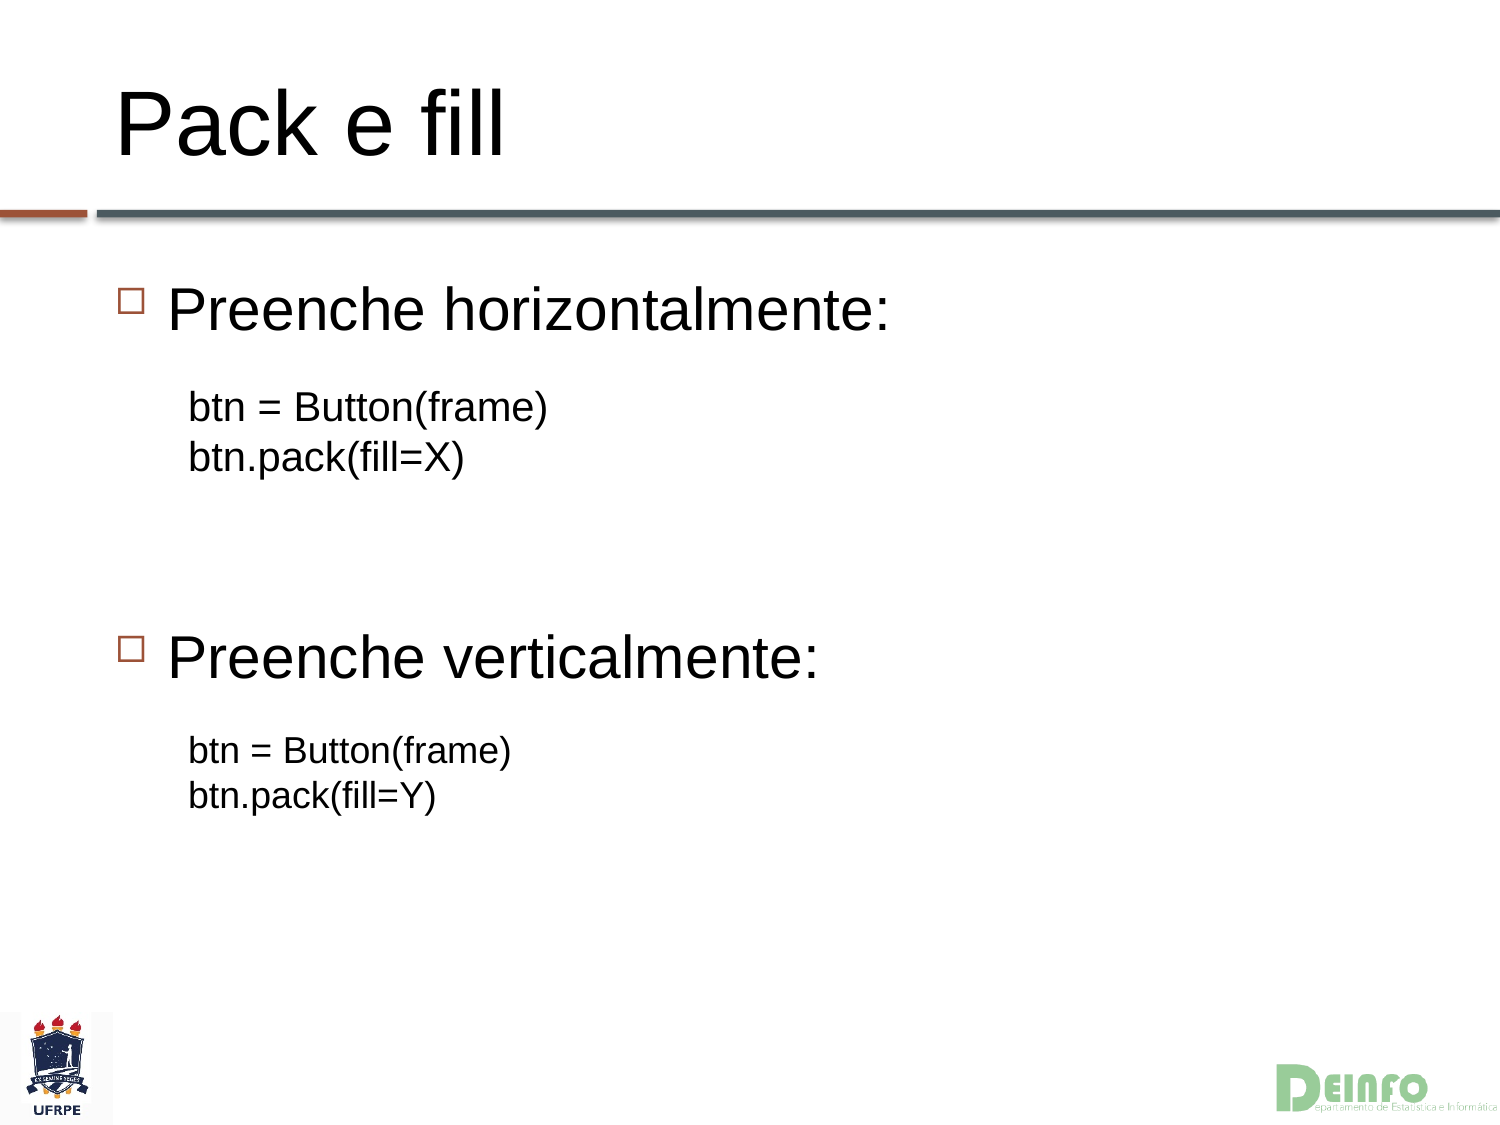

# Pack e fill
Preenche horizontalmente:

Preenche verticalmente:

btn = Button(frame)
btn.pack(fill=X)
btn = Button(frame)
btn.pack(fill=Y)